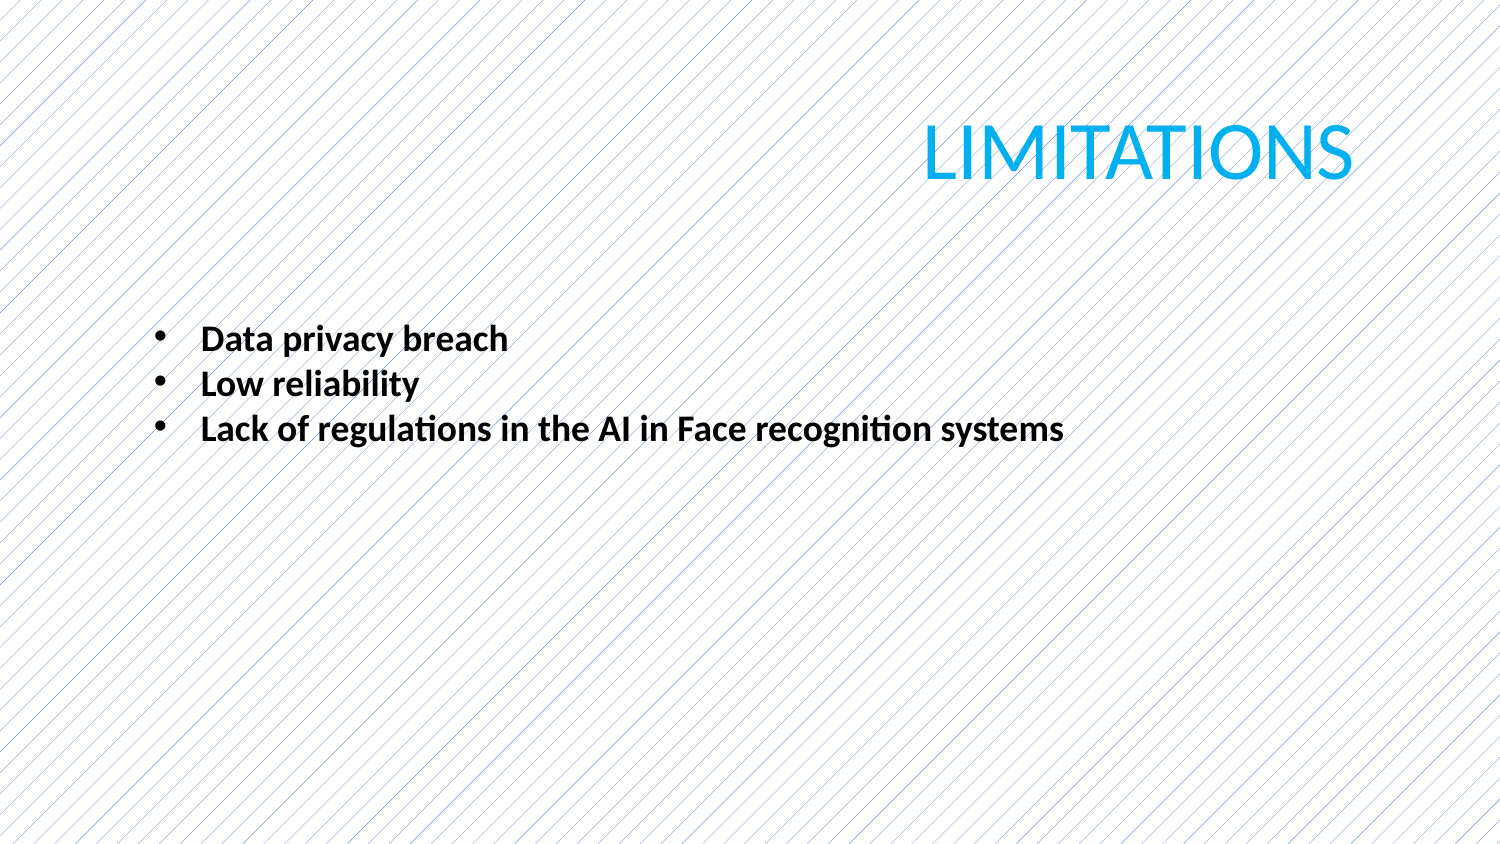

LIMITATIONS
Data privacy breach
Low reliability
Lack of regulations in the AI in Face recognition systems